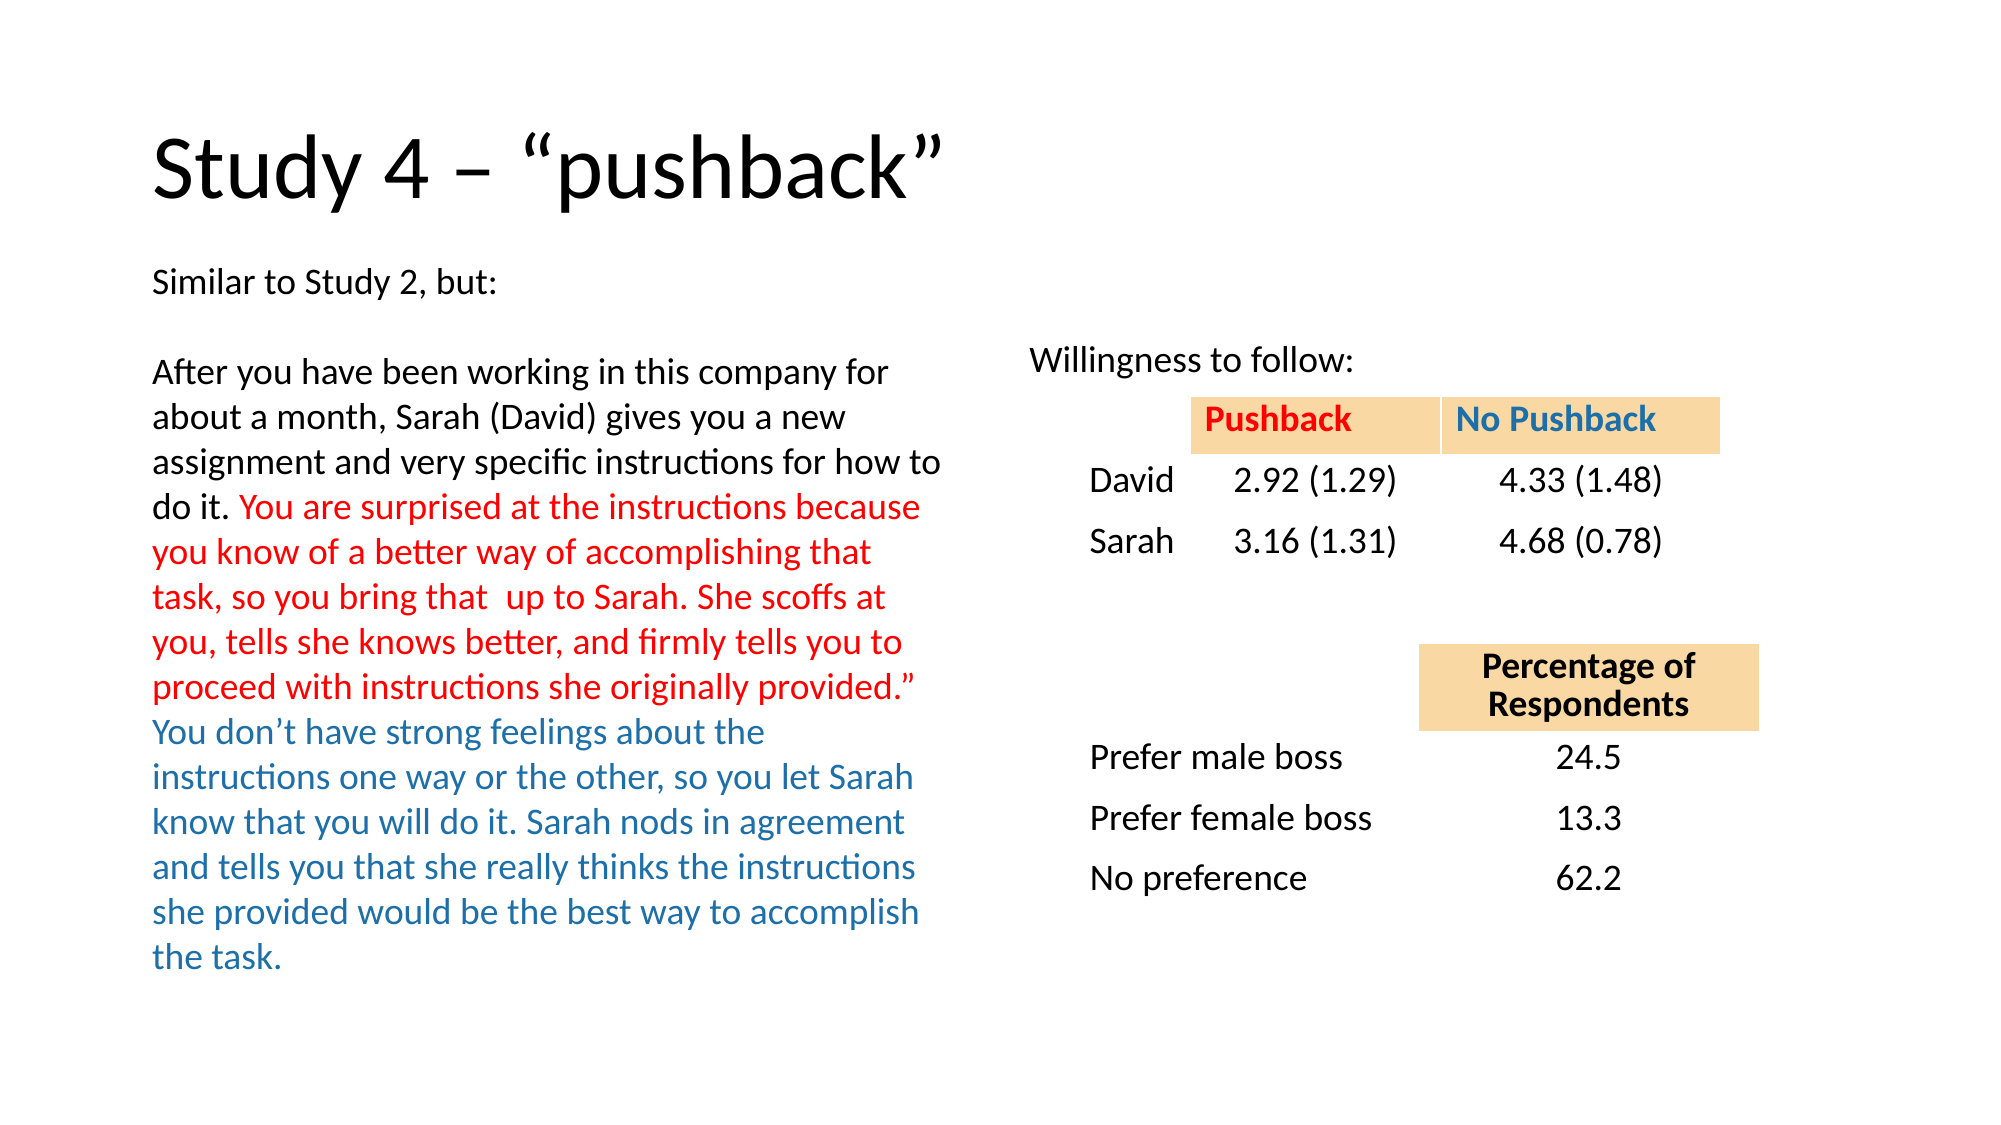

# Study 4 – “pushback”
Similar to Study 2, but:

After you have been working in this company for about a month, Sarah (David) gives you a new assignment and very specific instructions for how to do it. You are surprised at the instructions because you know of a better way of accomplishing that task, so you bring that  up to Sarah. She scoffs at you, tells she knows better, and firmly tells you to proceed with instructions she originally provided.” You don’t have strong feelings about the instructions one way or the other, so you let Sarah know that you will do it. Sarah nods in agreement and tells you that she really thinks the instructions she provided would be the best way to accomplish the task.
Willingness to follow:
|  | Pushback | No Pushback |
| --- | --- | --- |
| David | 2.92 (1.29) | 4.33 (1.48) |
| Sarah | 3.16 (1.31) | 4.68 (0.78) |
|  | Percentage of Respondents |
| --- | --- |
| Prefer male boss | 24.5 |
| Prefer female boss | 13.3 |
| No preference | 62.2 |